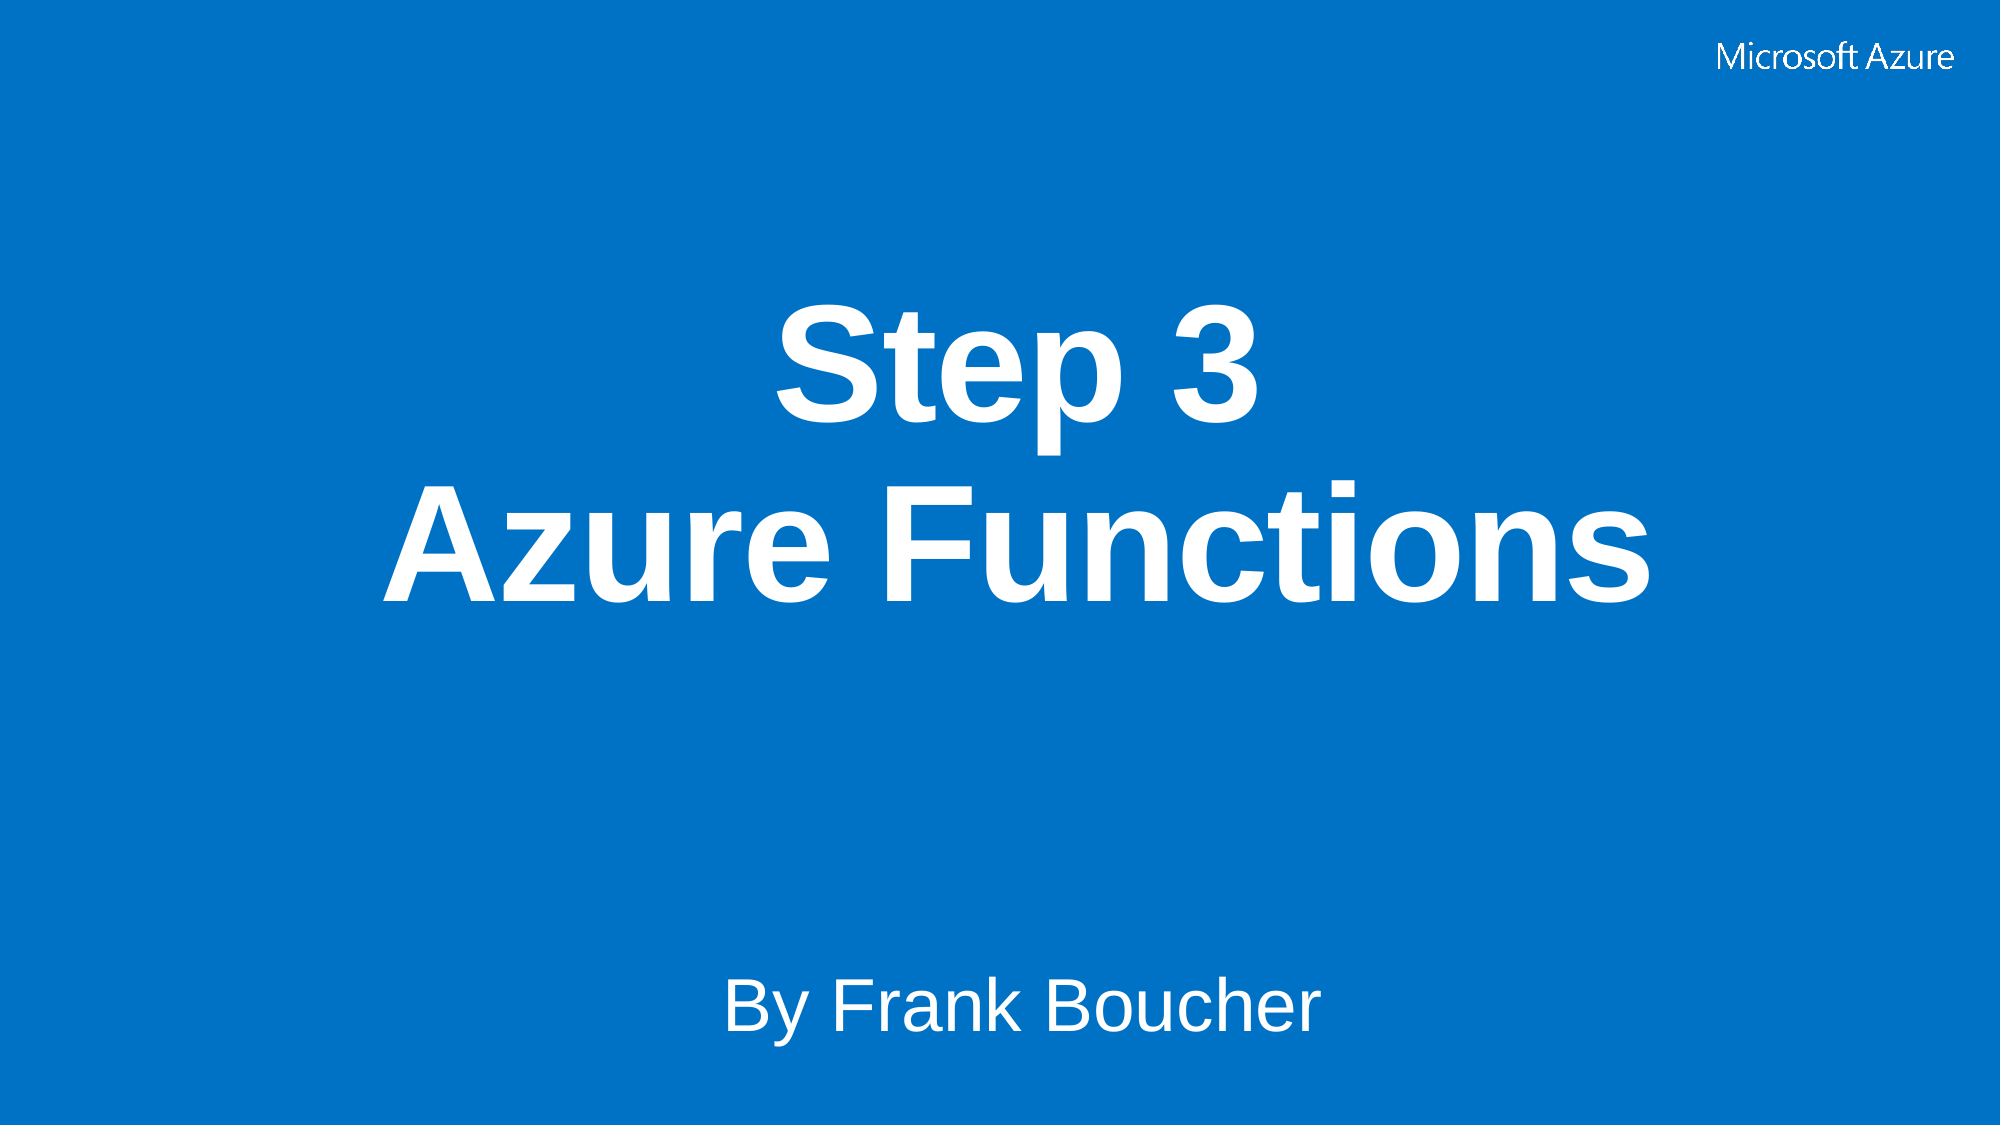

# Step 3 Azure Functions
By Frank Boucher